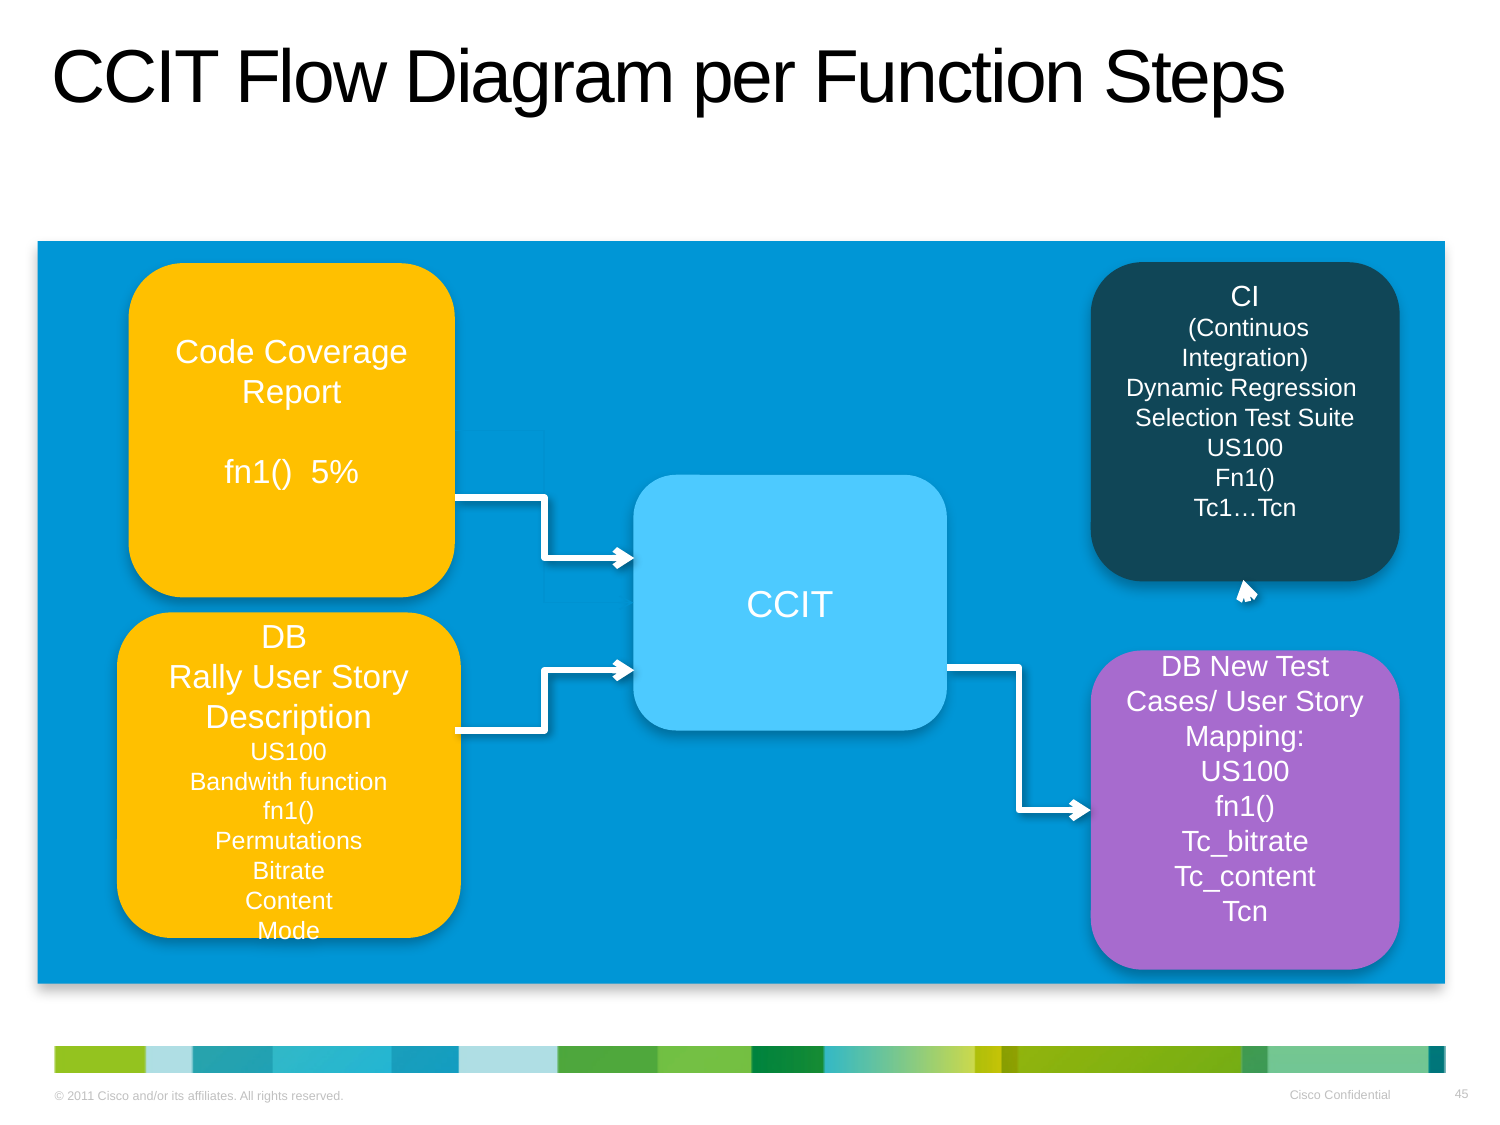

# CCIT Flow Diagram per Function Steps

CI
 (Continuos Integration)
Dynamic Regression
Selection Test Suite
US100
Fn1()
Tc1…Tcn

Code Coverage Report

fn1()  5%

CCIT

DB
Rally User Story
Description
US100
Bandwith function
fn1()
Permutations
Bitrate
Content
Mode

DB New Test Cases/ User Story Mapping:
US100
fn1()
Tc_bitrate
Tc_content
Tcn